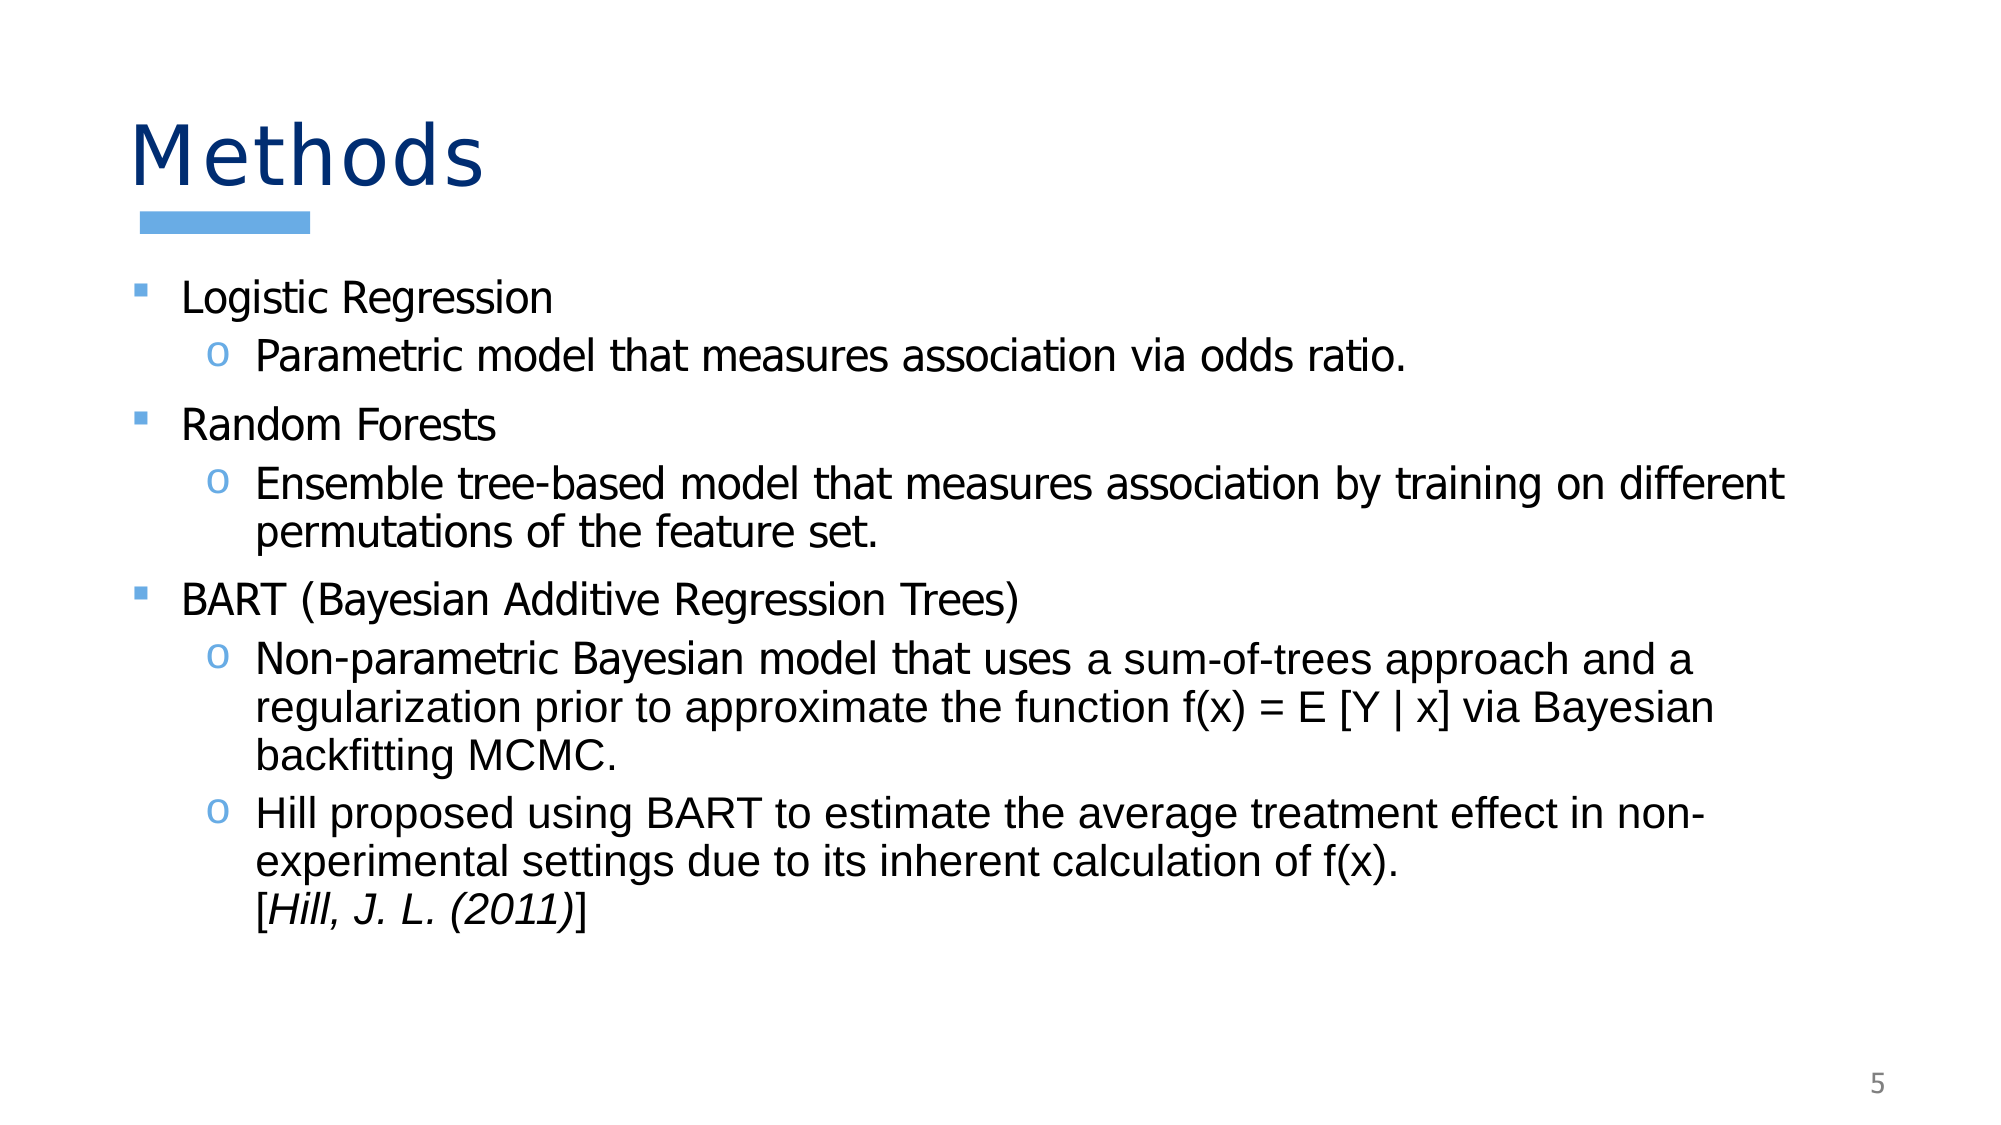

# Methods
Logistic Regression
Parametric model that measures association via odds ratio.
Random Forests
Ensemble tree-based model that measures association by training on different permutations of the feature set.
BART (Bayesian Additive Regression Trees)
Non-parametric Bayesian model that uses a sum-of-trees approach and a regularization prior to approximate the function f(x) = E [Y | x] via Bayesian backfitting MCMC.
Hill proposed using BART to estimate the average treatment effect in non-experimental settings due to its inherent calculation of f(x).
[Hill, J. L. (2011)]